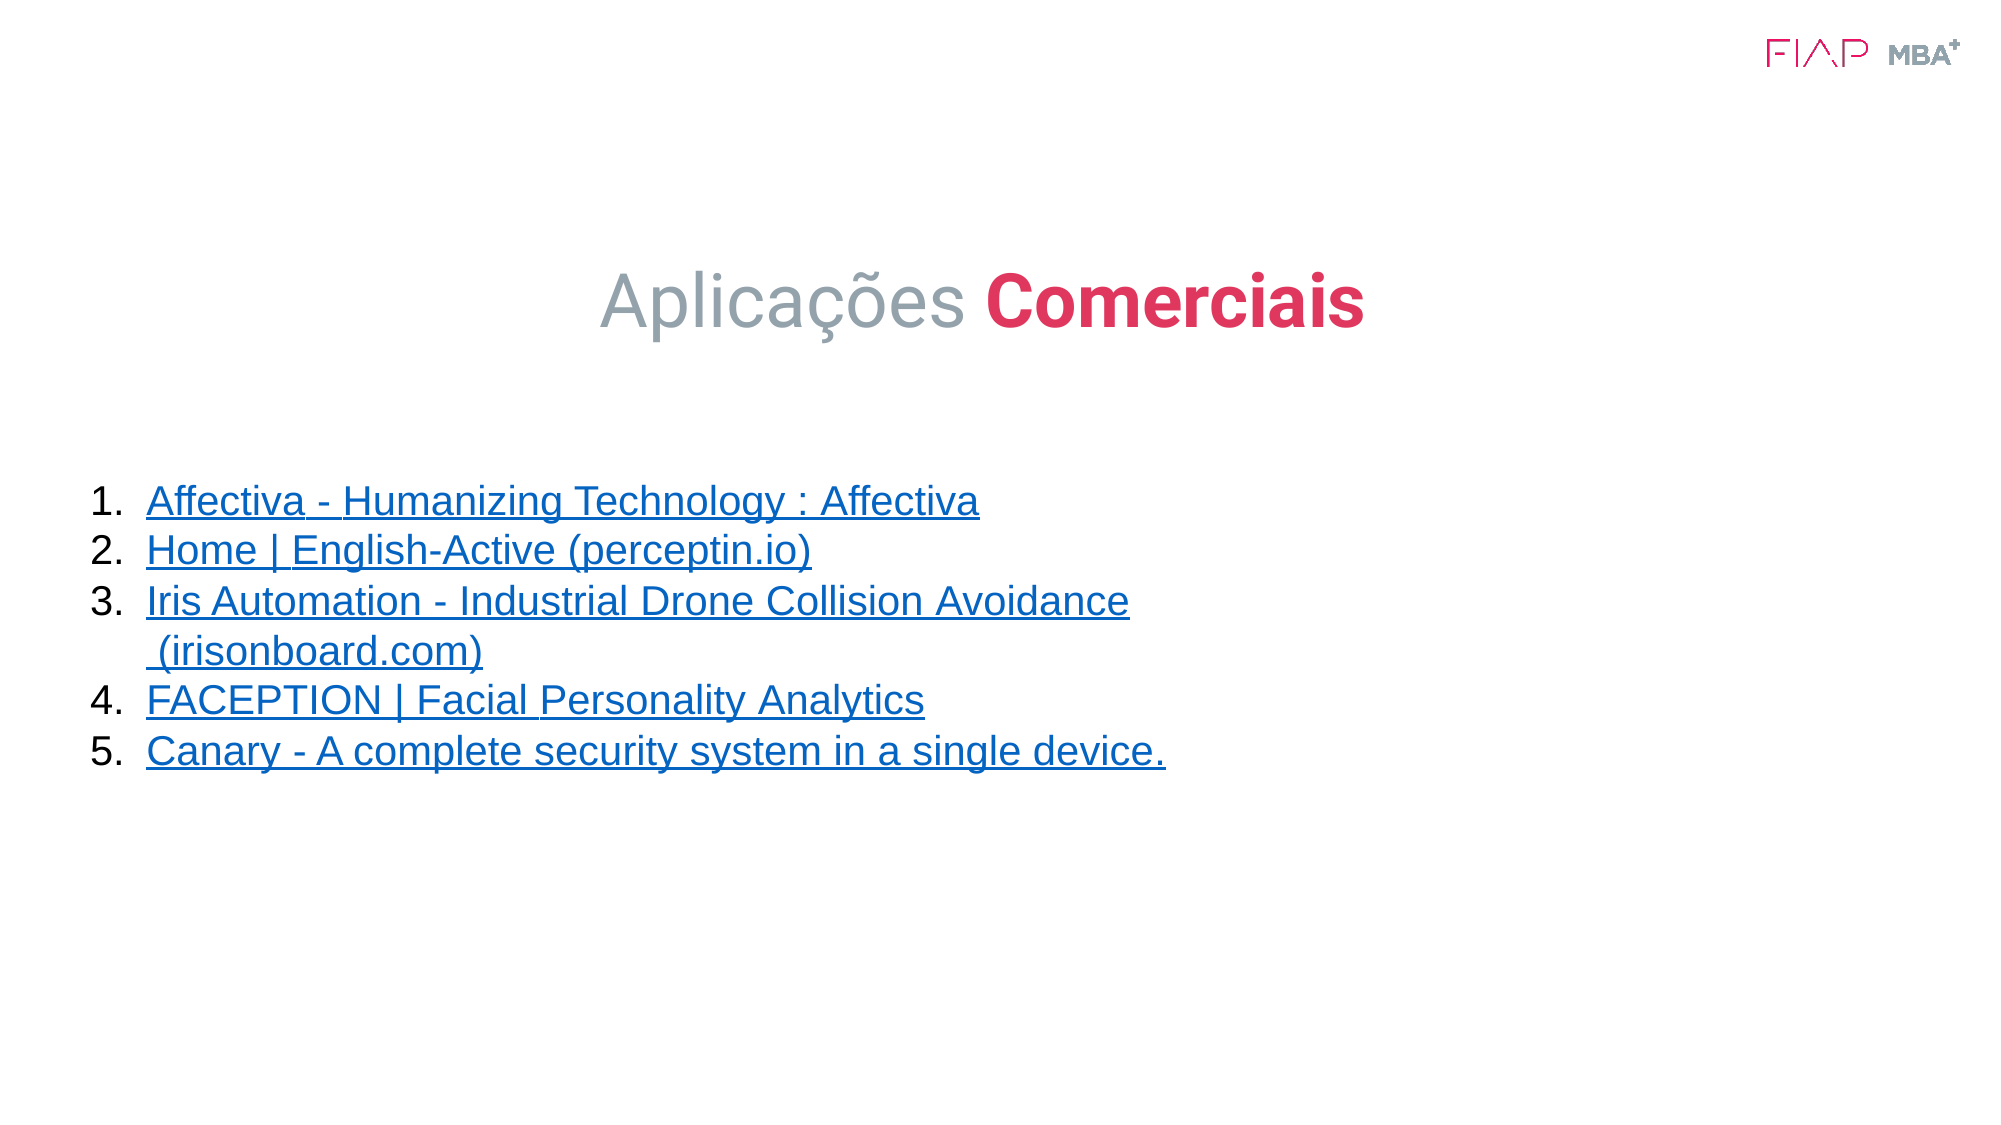

Aplicações Comerciais
Affectiva - Humanizing Technology : Affectiva
Home | English-Active (perceptin.io)
Iris Automation - Industrial Drone Collision Avoidance (irisonboard.com)
FACEPTION | Facial Personality Analytics
Canary - A complete security system in a single device.